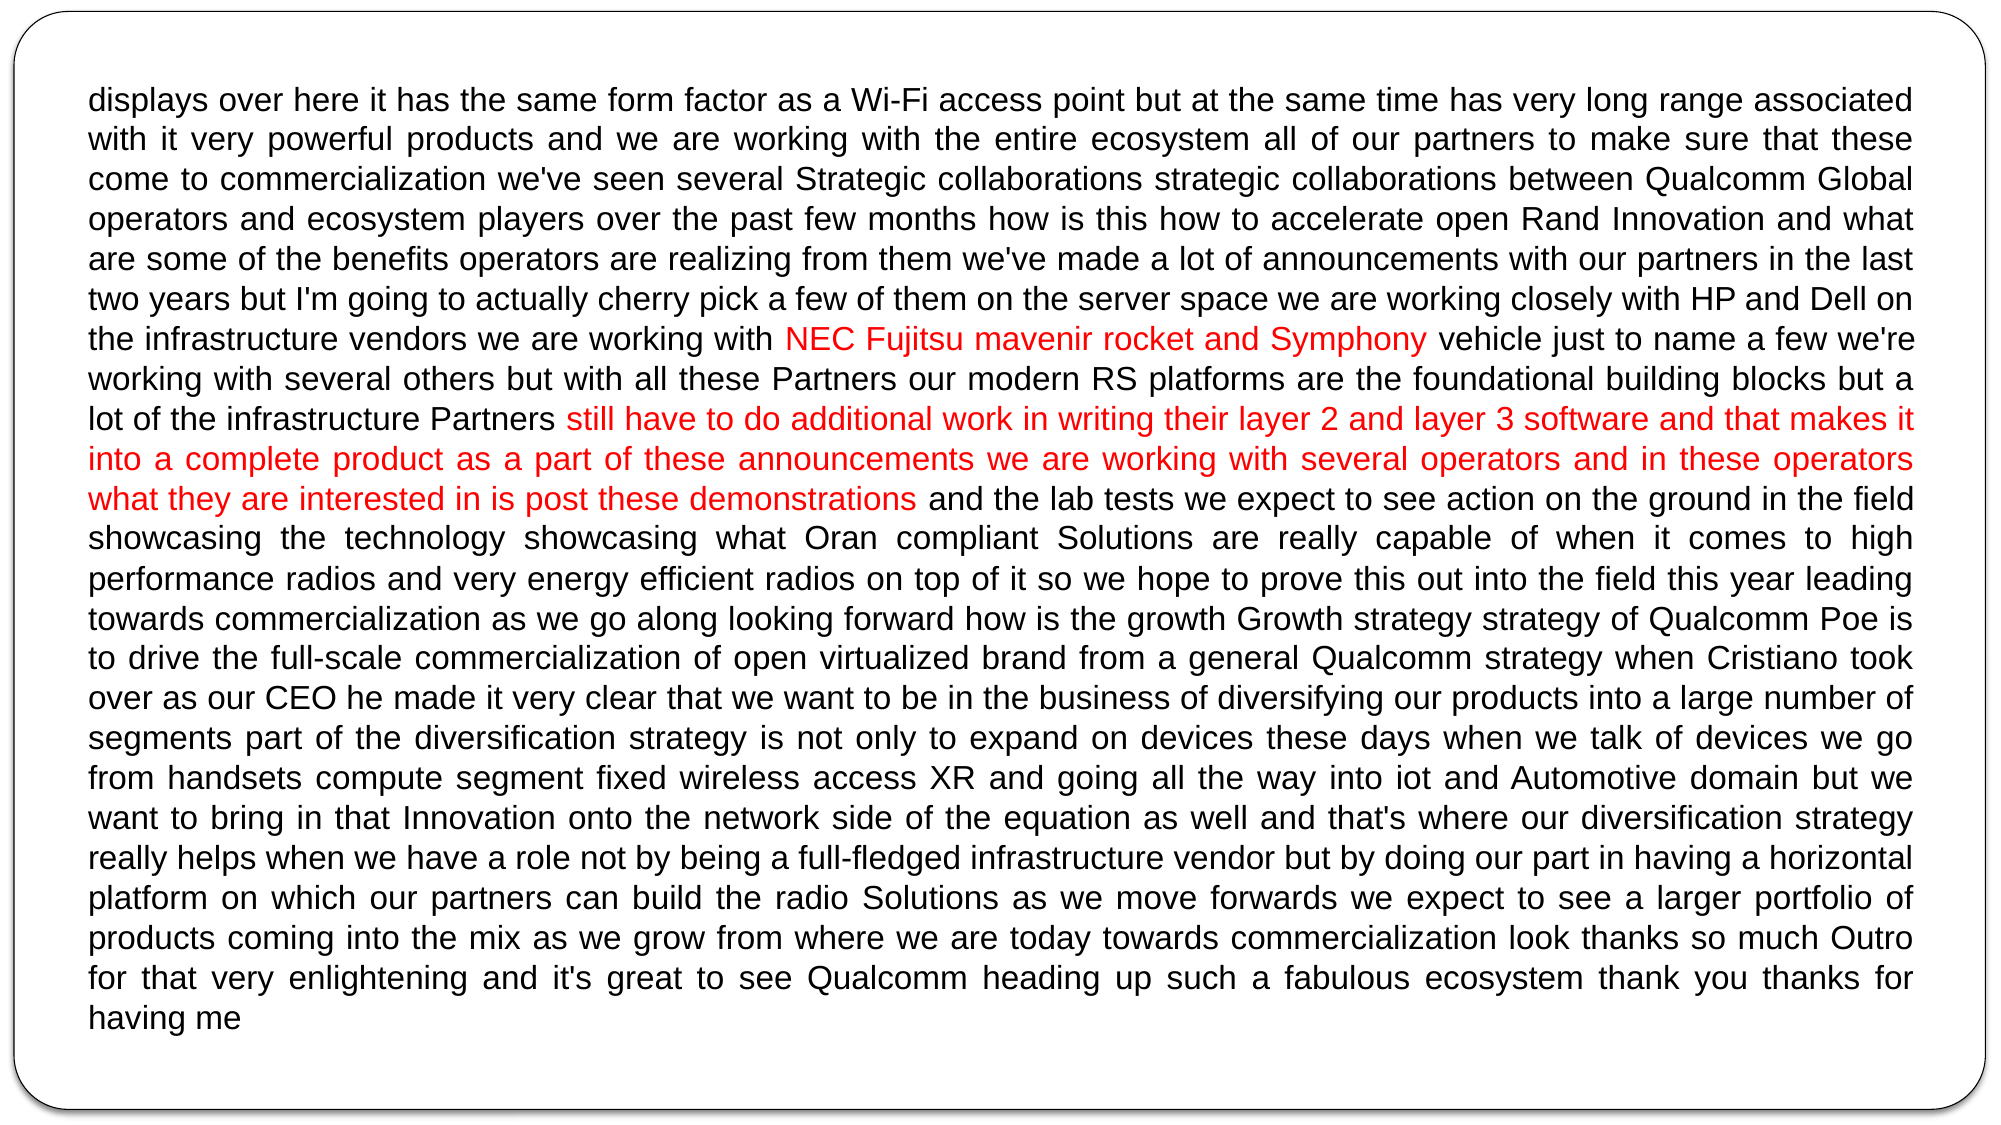

displays over here it has the same form factor as a Wi-Fi access point but at the same time has very long range associated with it very powerful products and we are working with the entire ecosystem all of our partners to make sure that these come to commercialization we've seen several Strategic collaborations strategic collaborations between Qualcomm Global operators and ecosystem players over the past few months how is this how to accelerate open Rand Innovation and what are some of the benefits operators are realizing from them we've made a lot of announcements with our partners in the last two years but I'm going to actually cherry pick a few of them on the server space we are working closely with HP and Dell on the infrastructure vendors we are working with NEC Fujitsu mavenir rocket and Symphony vehicle just to name a few we're working with several others but with all these Partners our modern RS platforms are the foundational building blocks but a lot of the infrastructure Partners still have to do additional work in writing their layer 2 and layer 3 software and that makes it into a complete product as a part of these announcements we are working with several operators and in these operators what they are interested in is post these demonstrations and the lab tests we expect to see action on the ground in the field showcasing the technology showcasing what Oran compliant Solutions are really capable of when it comes to high performance radios and very energy efficient radios on top of it so we hope to prove this out into the field this year leading towards commercialization as we go along looking forward how is the growth Growth strategy strategy of Qualcomm Poe is to drive the full-scale commercialization of open virtualized brand from a general Qualcomm strategy when Cristiano took over as our CEO he made it very clear that we want to be in the business of diversifying our products into a large number of segments part of the diversification strategy is not only to expand on devices these days when we talk of devices we go from handsets compute segment fixed wireless access XR and going all the way into iot and Automotive domain but we want to bring in that Innovation onto the network side of the equation as well and that's where our diversification strategy really helps when we have a role not by being a full-fledged infrastructure vendor but by doing our part in having a horizontal platform on which our partners can build the radio Solutions as we move forwards we expect to see a larger portfolio of products coming into the mix as we grow from where we are today towards commercialization look thanks so much Outro for that very enlightening and it's great to see Qualcomm heading up such a fabulous ecosystem thank you thanks for having me